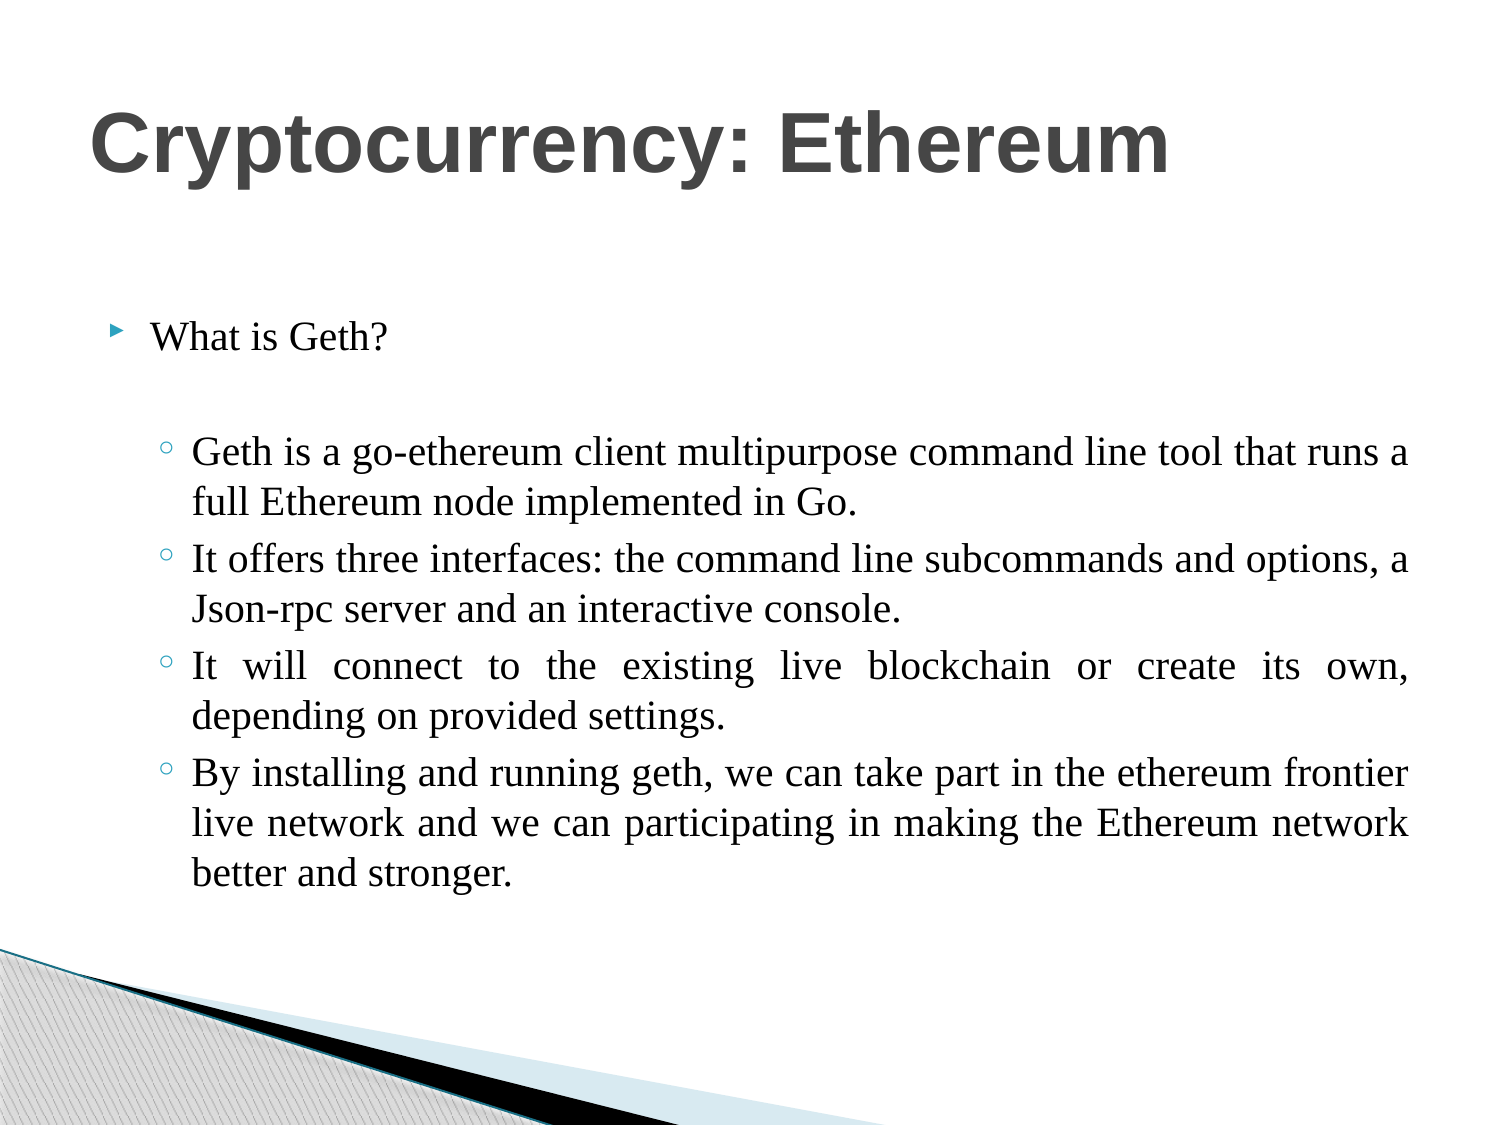

# Cryptocurrency: Ethereum

What is Geth?

Geth is a go-ethereum client multipurpose command line tool that runs a full Ethereum node implemented in Go.
It offers three interfaces: the command line subcommands and options, a Json-rpc server and an interactive console.
It will connect to the existing live blockchain or create its own, depending on provided settings.
By installing and running geth, we can take part in the ethereum frontier live network and we can participating in making the Ethereum network better and stronger.